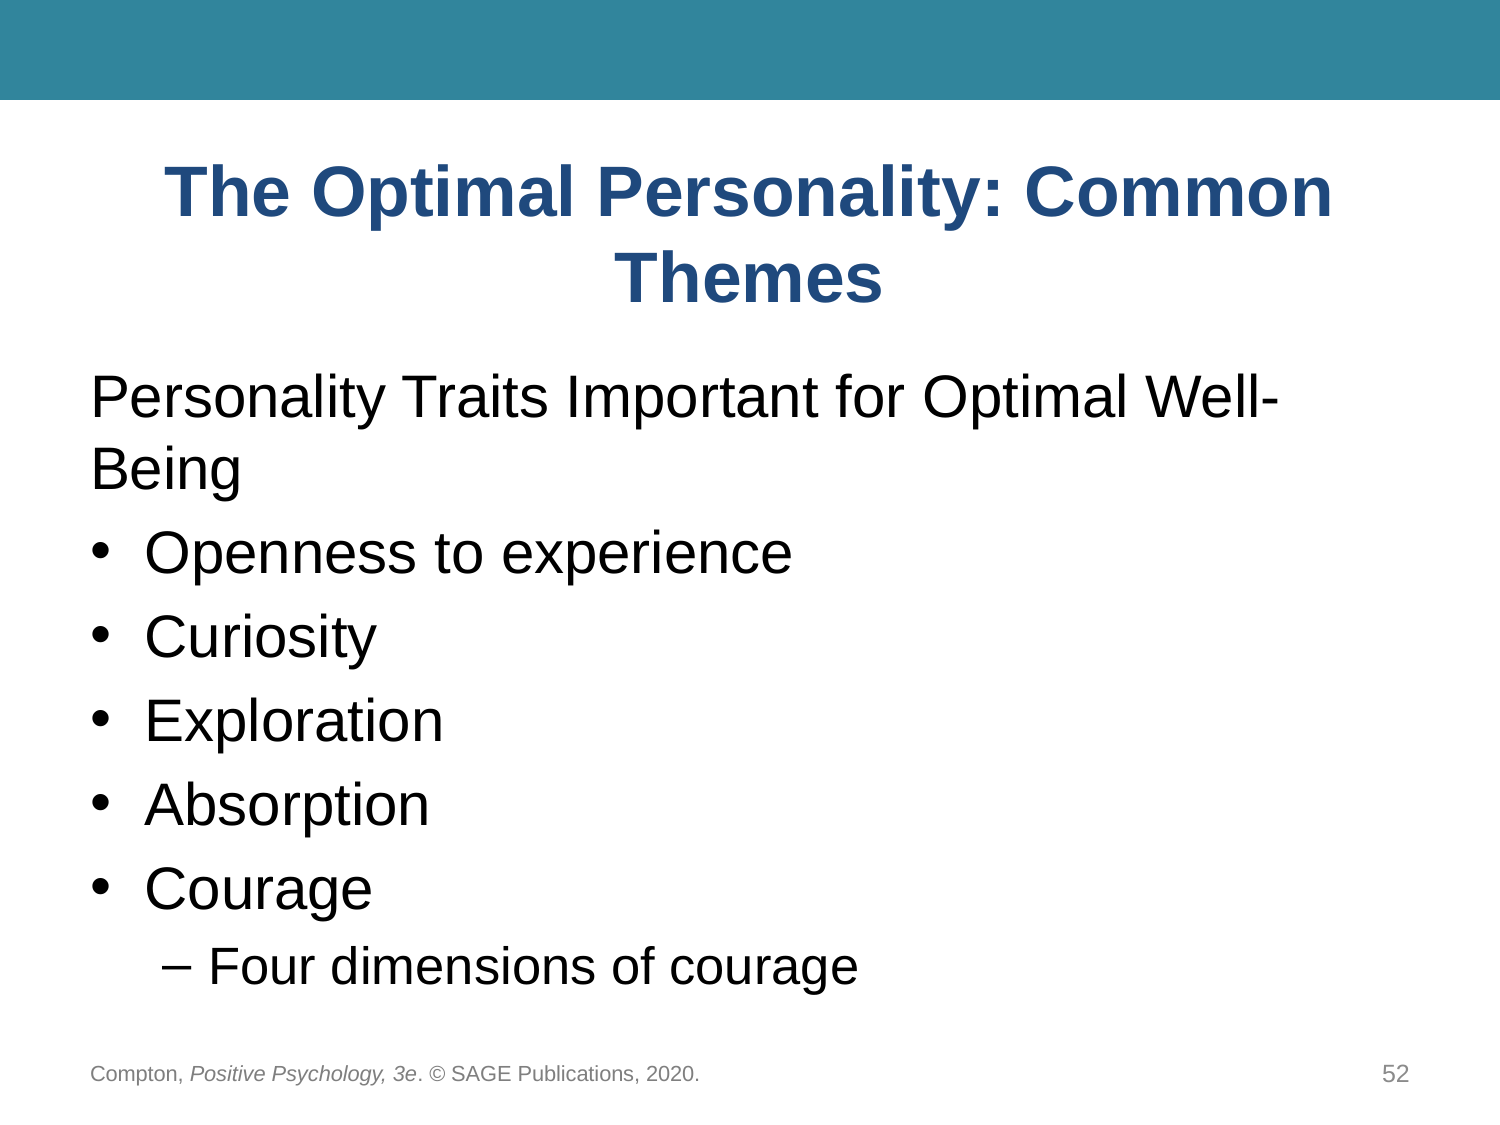

# The Optimal Personality: Common Themes
Personality Traits Important for Optimal Well-Being
Openness to experience
Curiosity
Exploration
Absorption
Courage
Four dimensions of courage
Compton, Positive Psychology, 3e. © SAGE Publications, 2020.
52